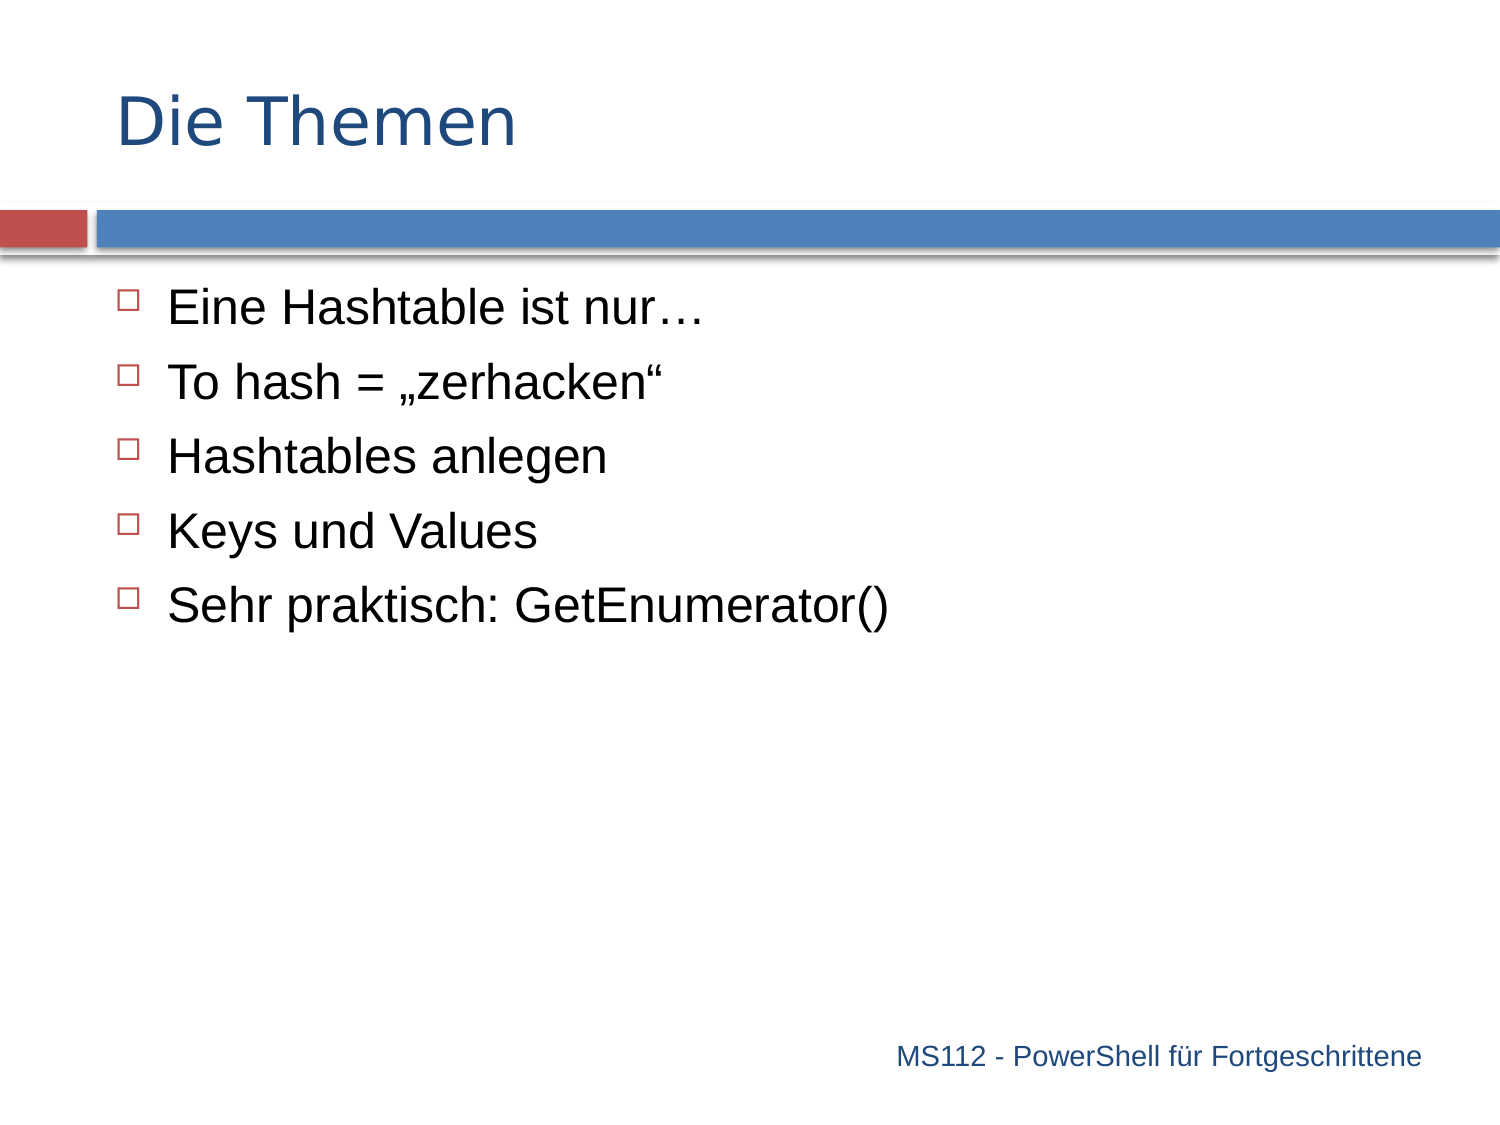

# Die Themen
Eine Hashtable ist nur…
To hash = „zerhacken“
Hashtables anlegen
Keys und Values
Sehr praktisch: GetEnumerator()

MS112 - PowerShell für Fortgeschrittene